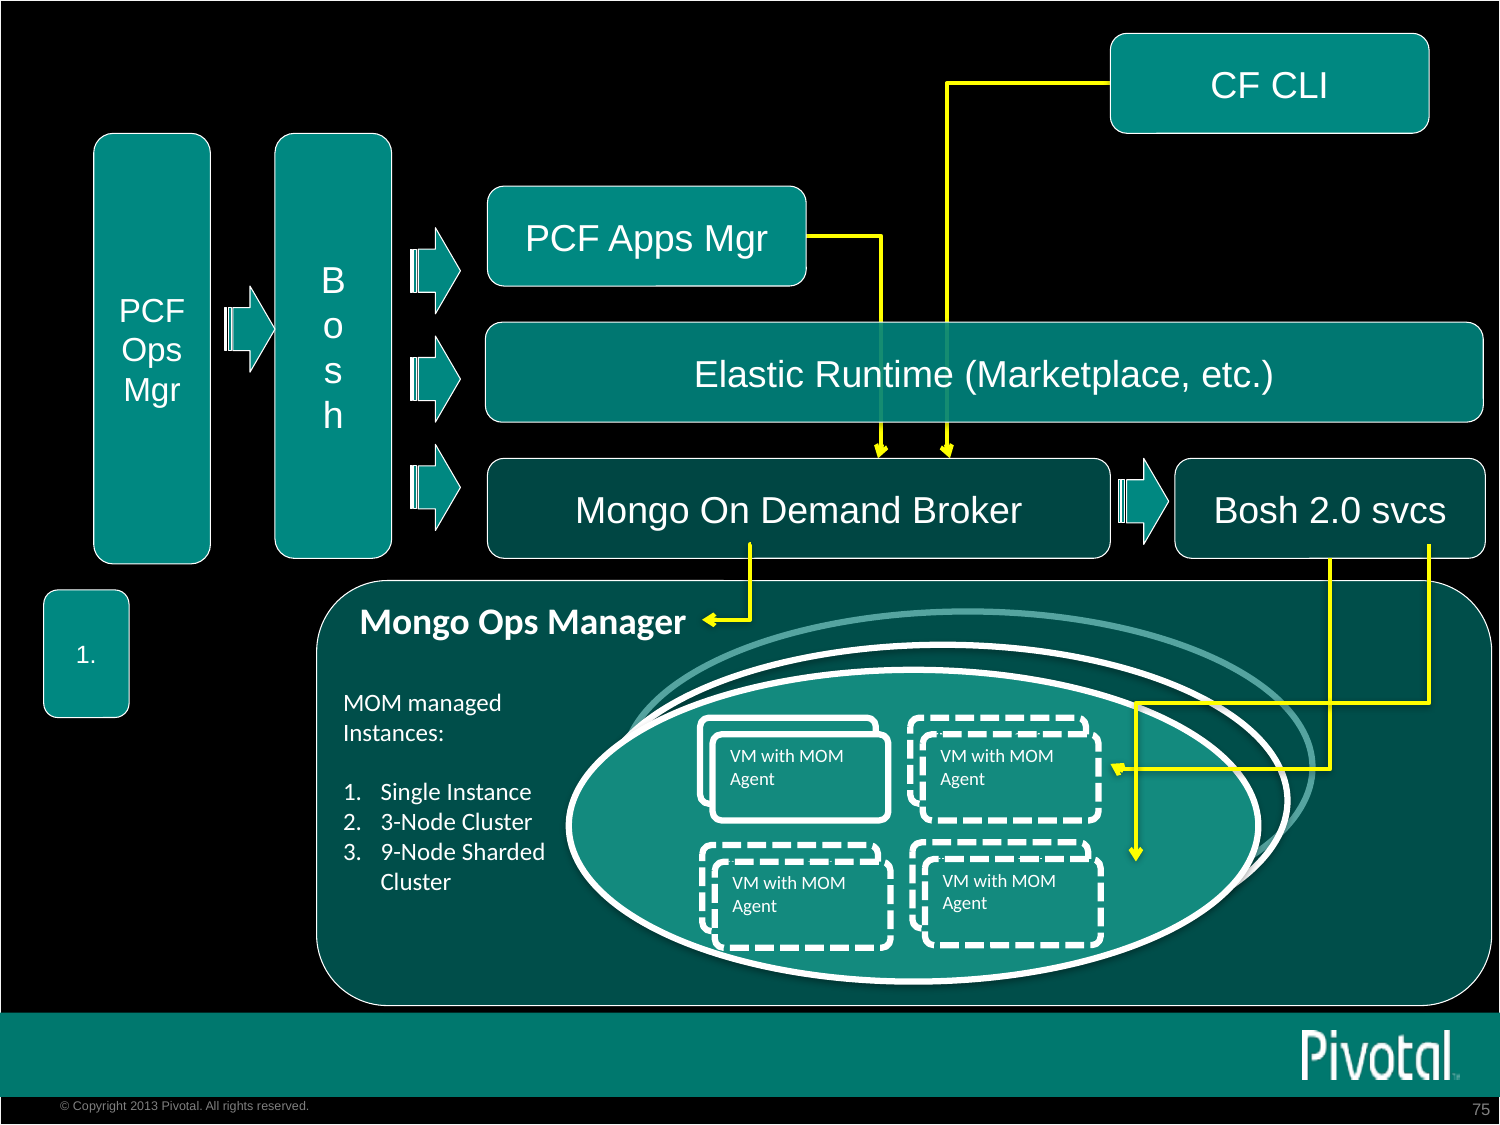

CF CLI
PCF
Ops
Mgr
B
o
s
h
PCF Apps Mgr

Elastic Runtime (Marketplace, etc.)

Mongo On Demand Broker

Bosh 2.0 svcs

Mongo Ops Manager
1.

MOM managed
Instances:

Single Instance
3-Node Cluster
9-Node Sharded
Cluster
VM with MOM
Agent

VM with MOM
Agent

VM with MOM
Agent

VM with MOM
Agent

VM with MOM
Agent

VM with MOM
Agent

VM with MOM
Agent

VM with MOM
Agent